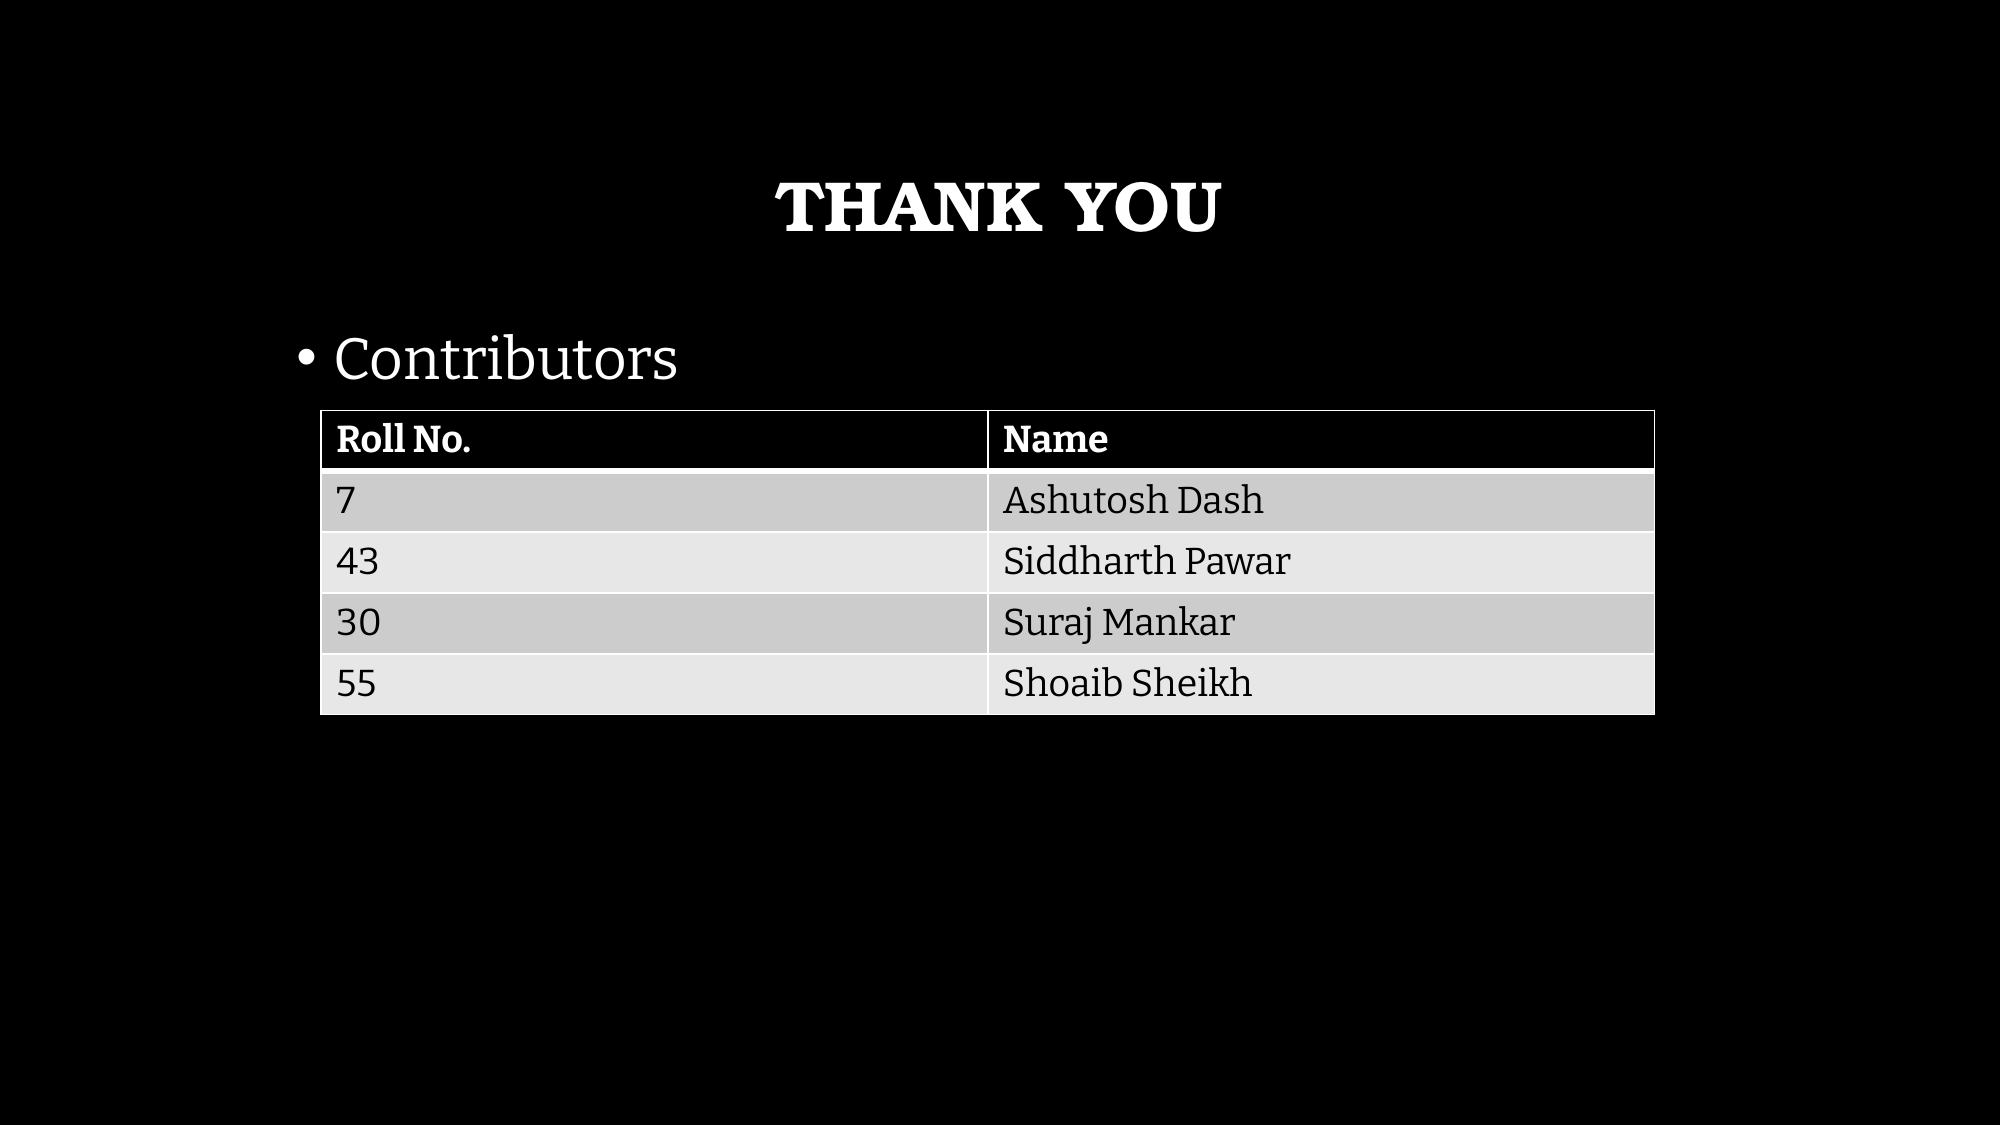

# Thank You
Contributors

| Roll No. | Name |
| --- | --- |
| 7 | Ashutosh Dash |
| 43 | Siddharth Pawar |
| 30 | Suraj Mankar |
| 55 | Shoaib Sheikh |